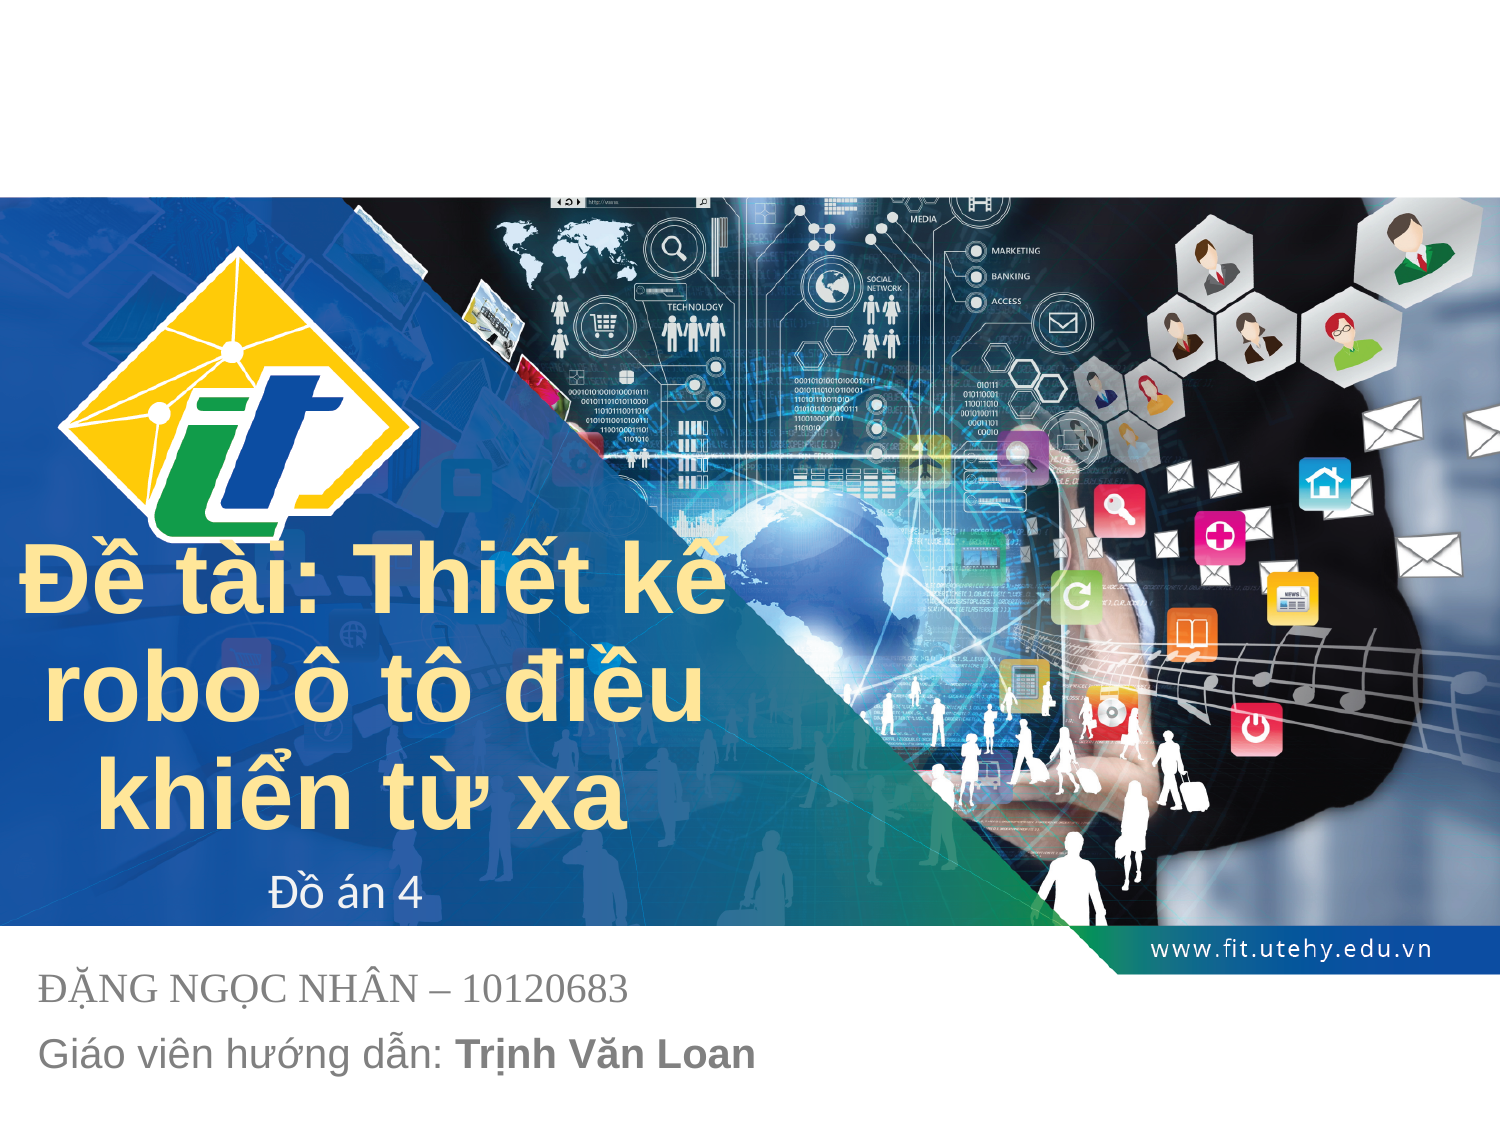

# Đề tài: Thiết kế robo ô tô điều khiển từ xa
              Đồ án 4
ĐẶNG NGỌC NHÂN – 10120683
Giáo viên hướng dẫn: Trịnh Văn Loan